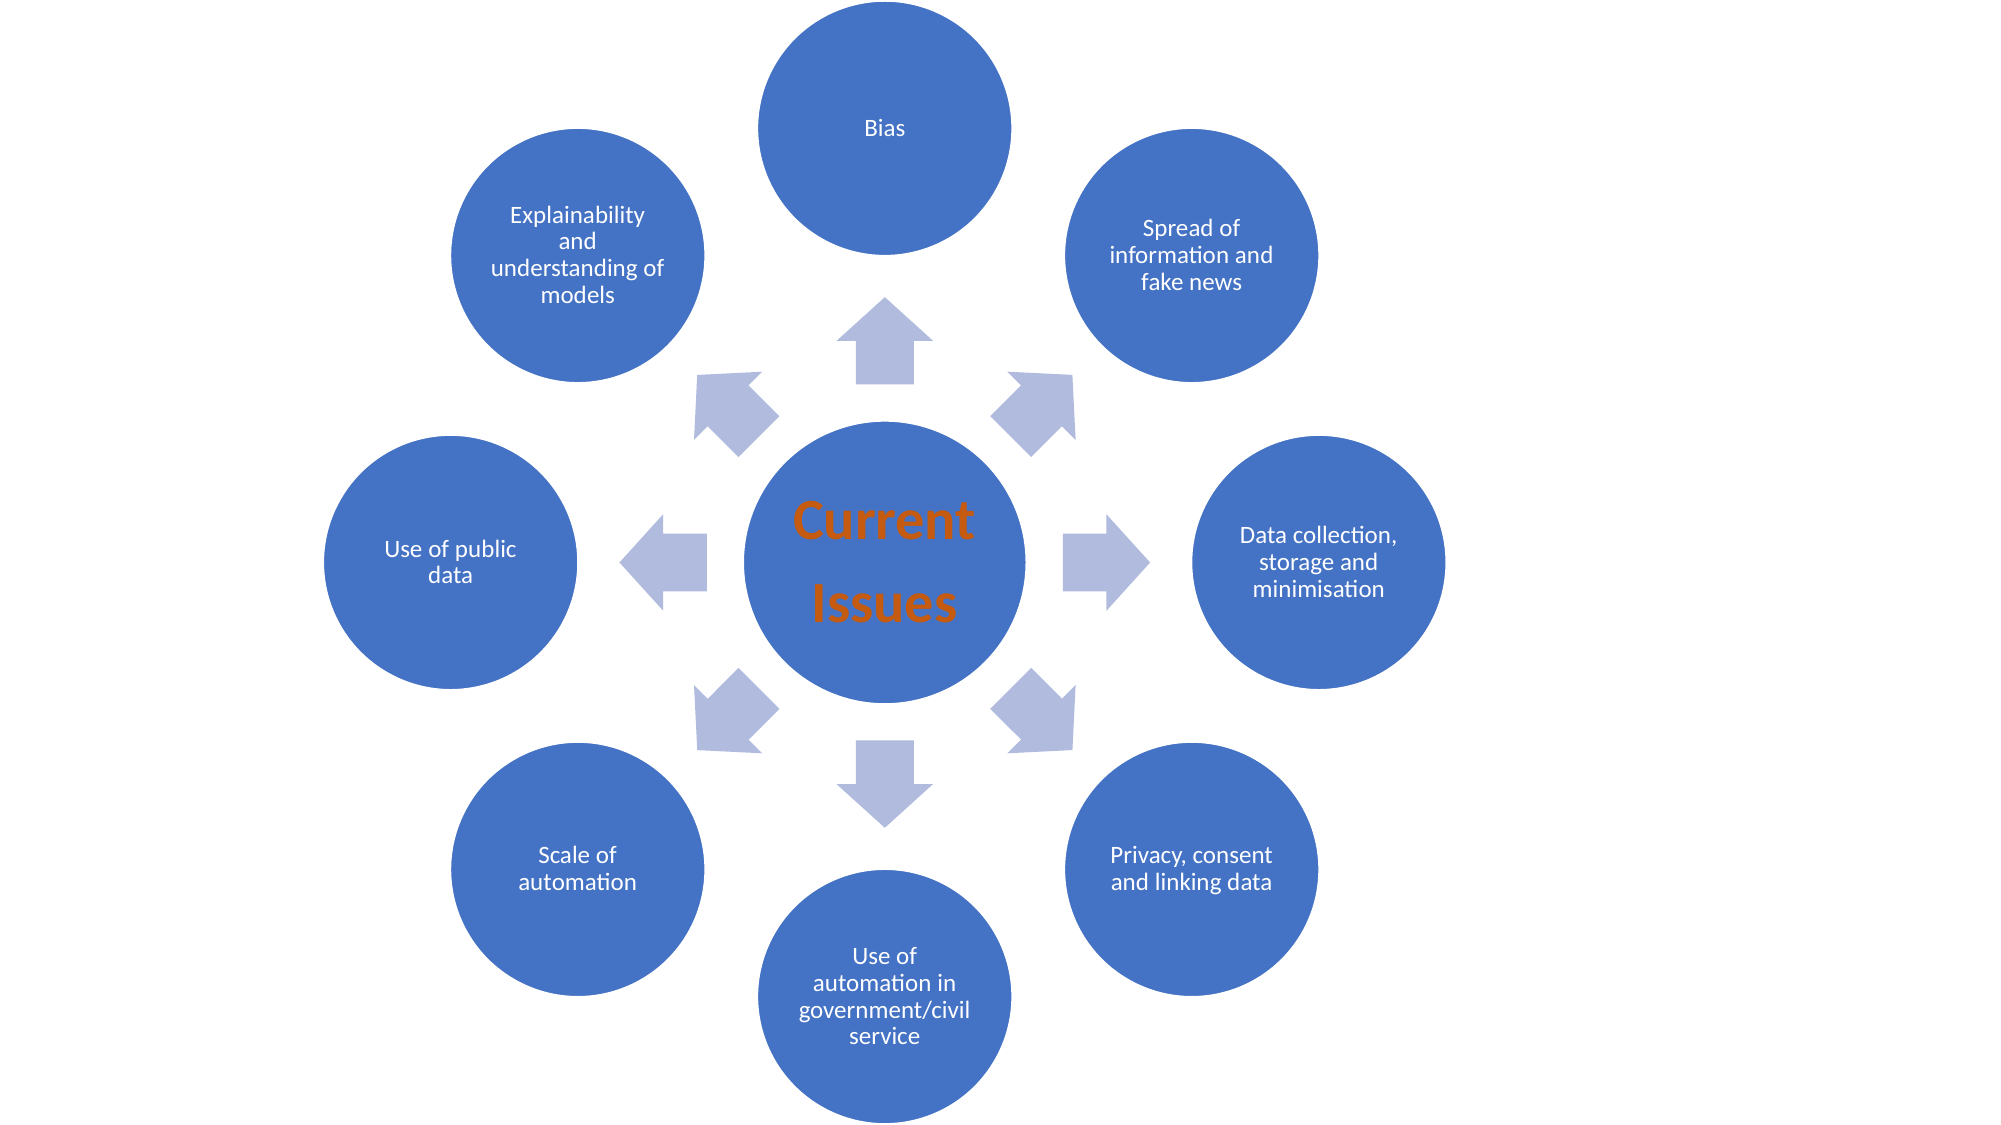

Current
Issues

Bias

Spread of information and fake news

Data collection, storage and minimisation

Privacy, consent and linking data

Use of automation in government/civil service

Scale of automation

Use of public data

Explainability and understanding of models